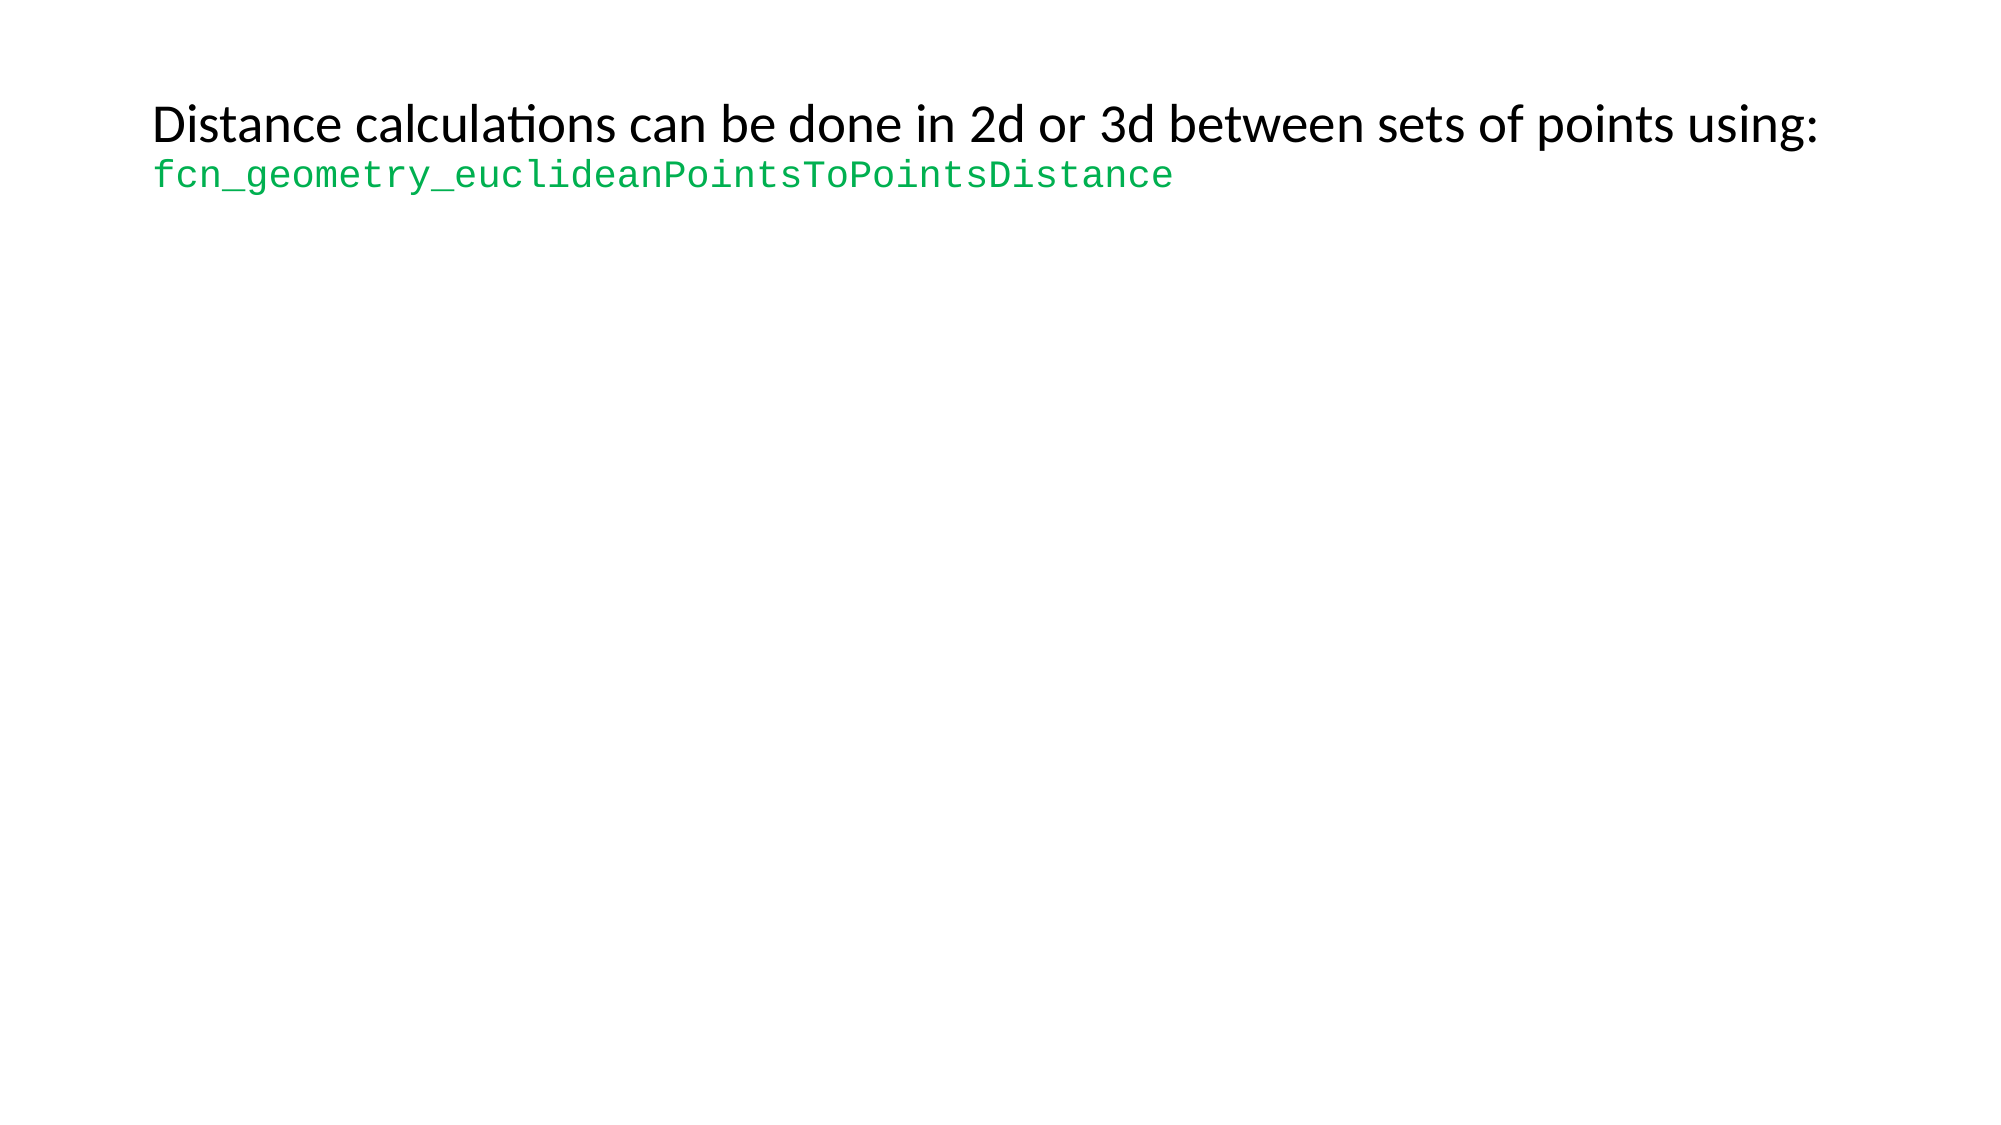

# Distance calculations can be done in 2d or 3d between sets of points using: fcn_geometry_euclideanPointsToPointsDistance